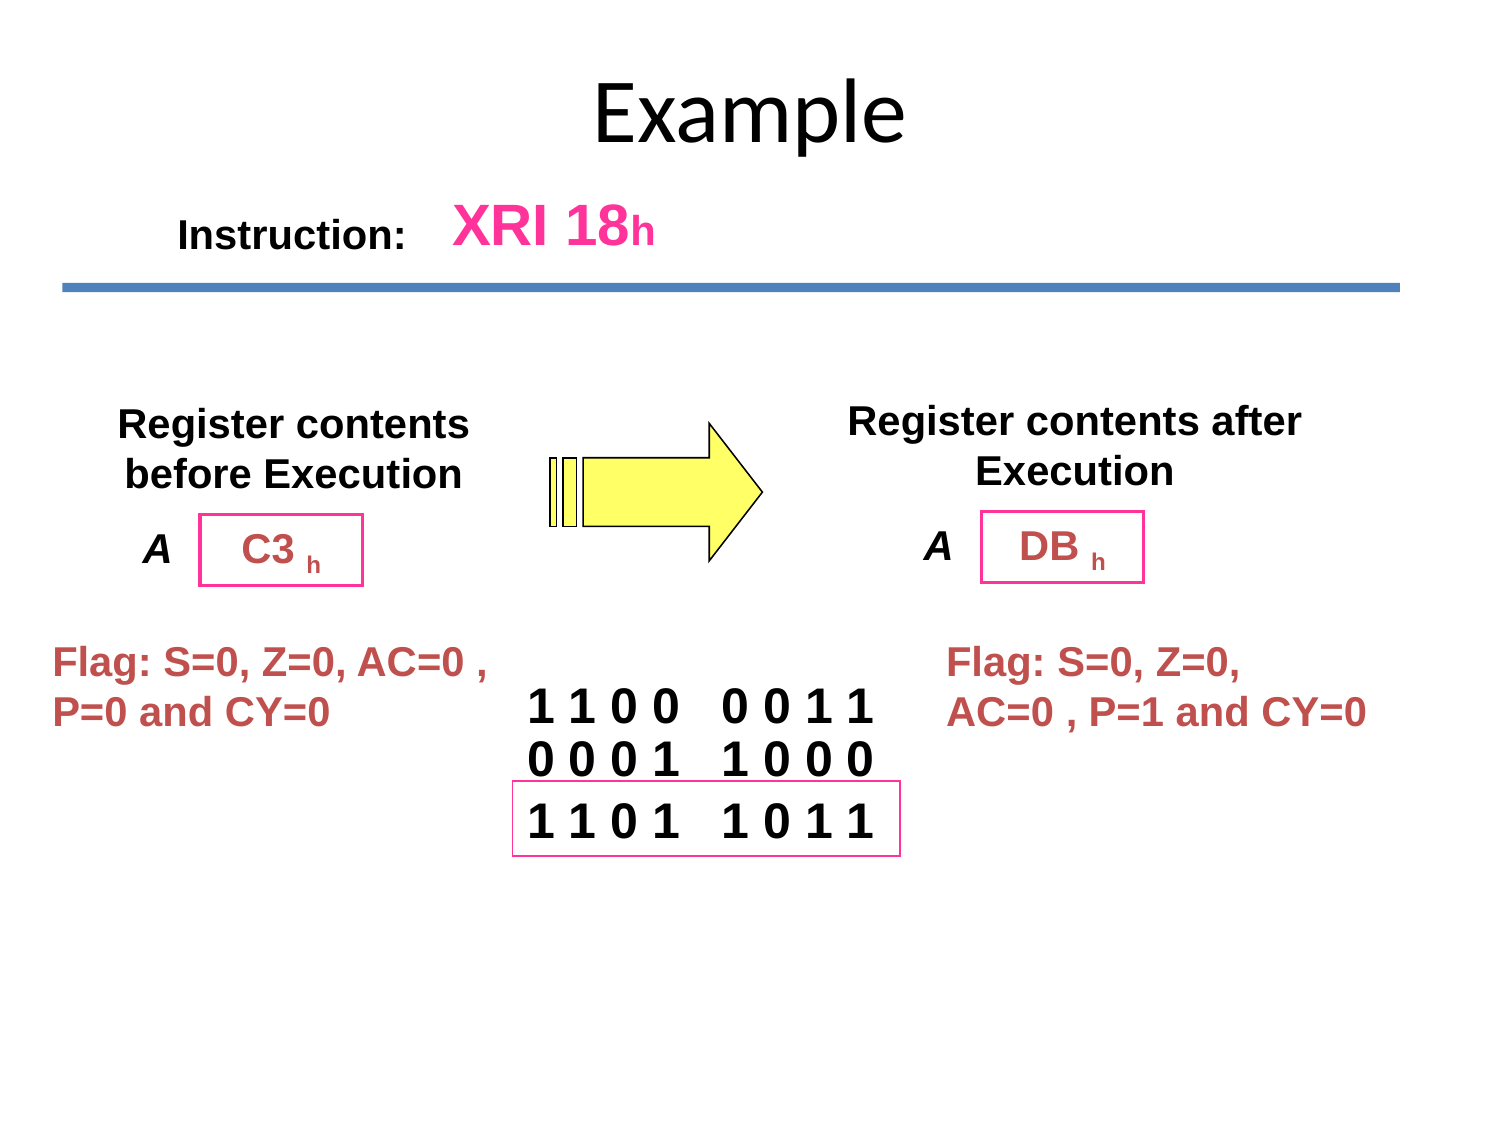

# Example
XRI 18h
Instruction:

Register contents after Execution
A
DB h
Register contents before Execution
A
C3 h

Flag: S=0, Z=0, AC=0 , P=0 and CY=0
Flag: S=0, Z=0, AC=0 , P=1 and CY=0
1 1 0 0   0 0 1 1
0 0 0 1   1 0 0 0
1 1 0 1   1 0 1 1